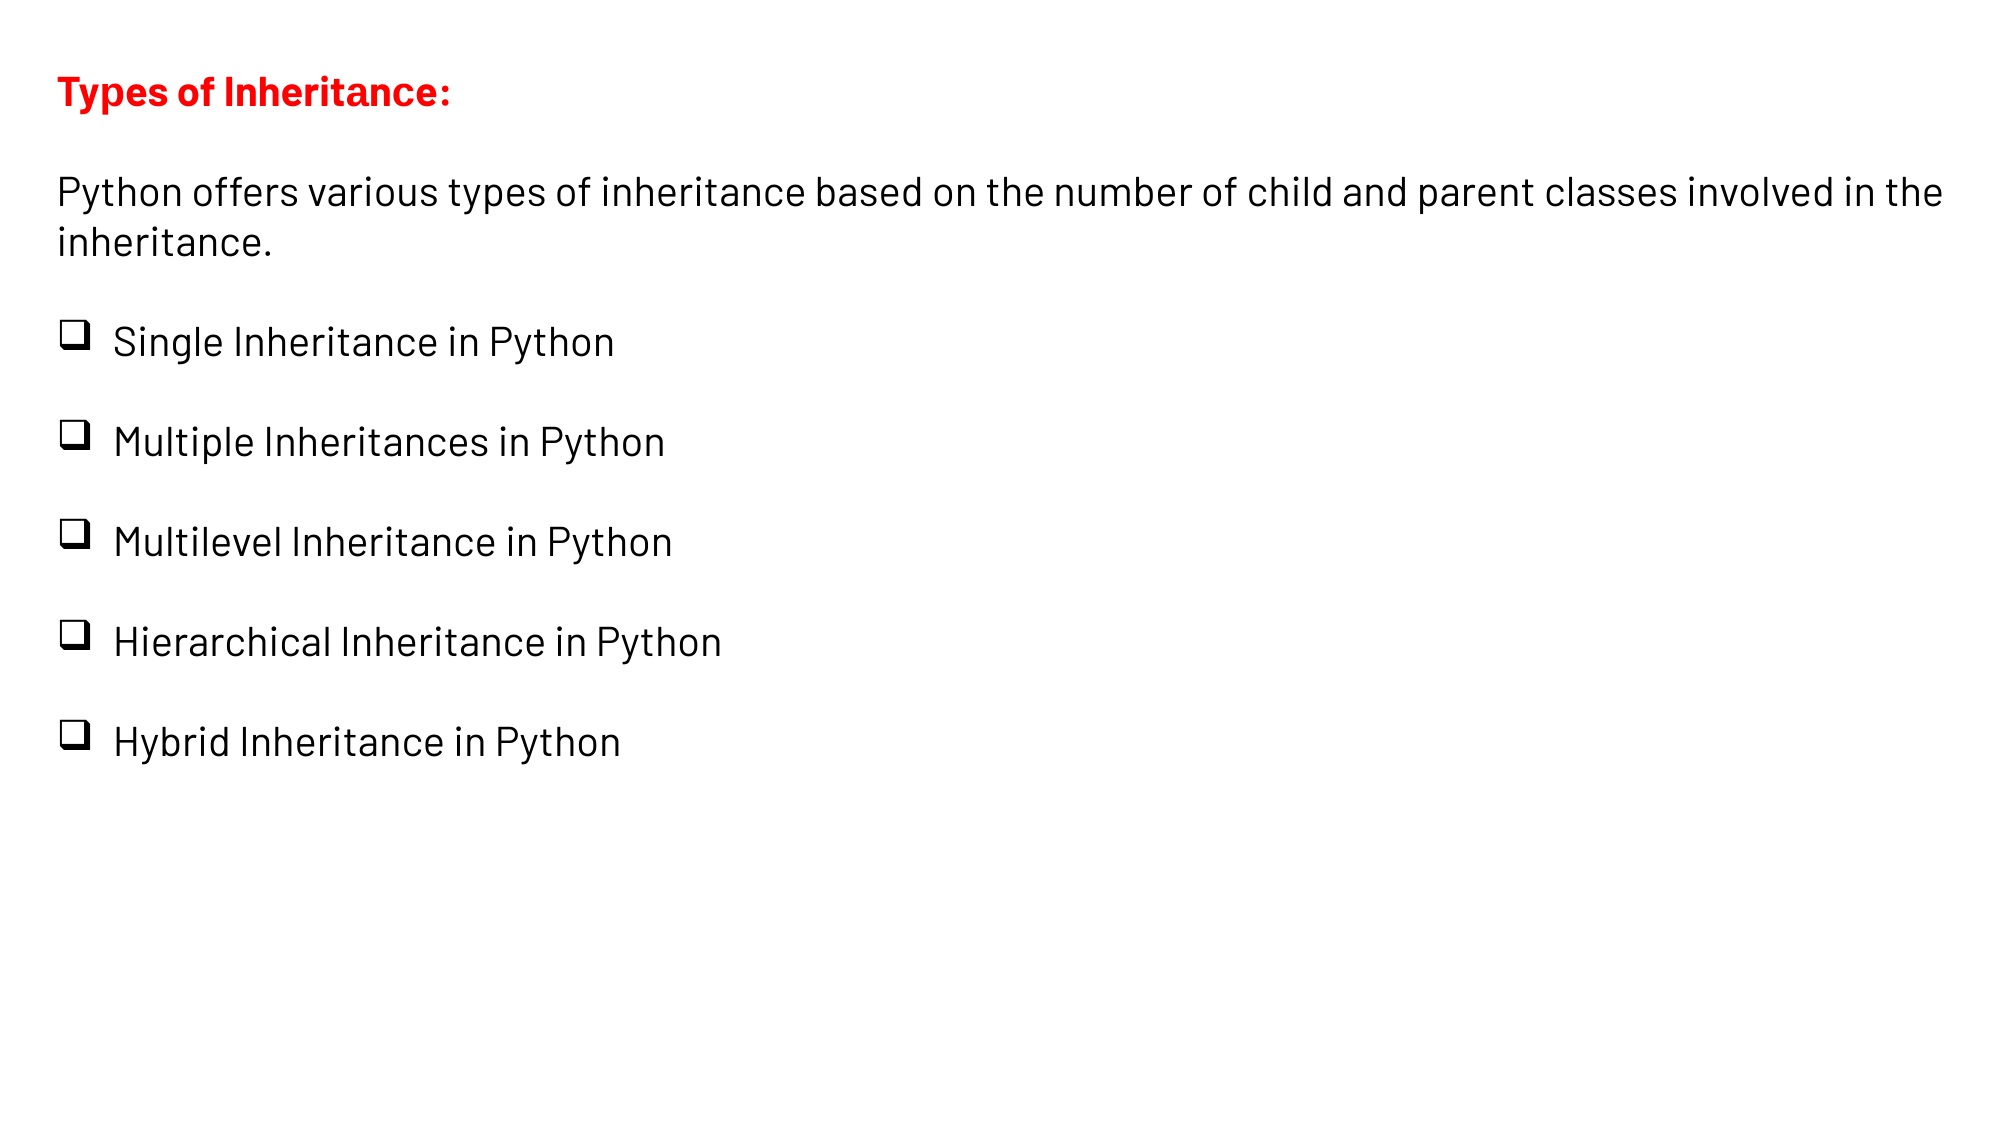

Tyрes of Inheritаnсe:

Python offers various types of inheritance based on the number of child and parent classes involved in the inheritance.

Single Inheritance in Python

Multiple Inheritances in Python

Multilevel Inheritance in Python

Hierarchical Inheritance in Python

Hybrid Inheritance in Python